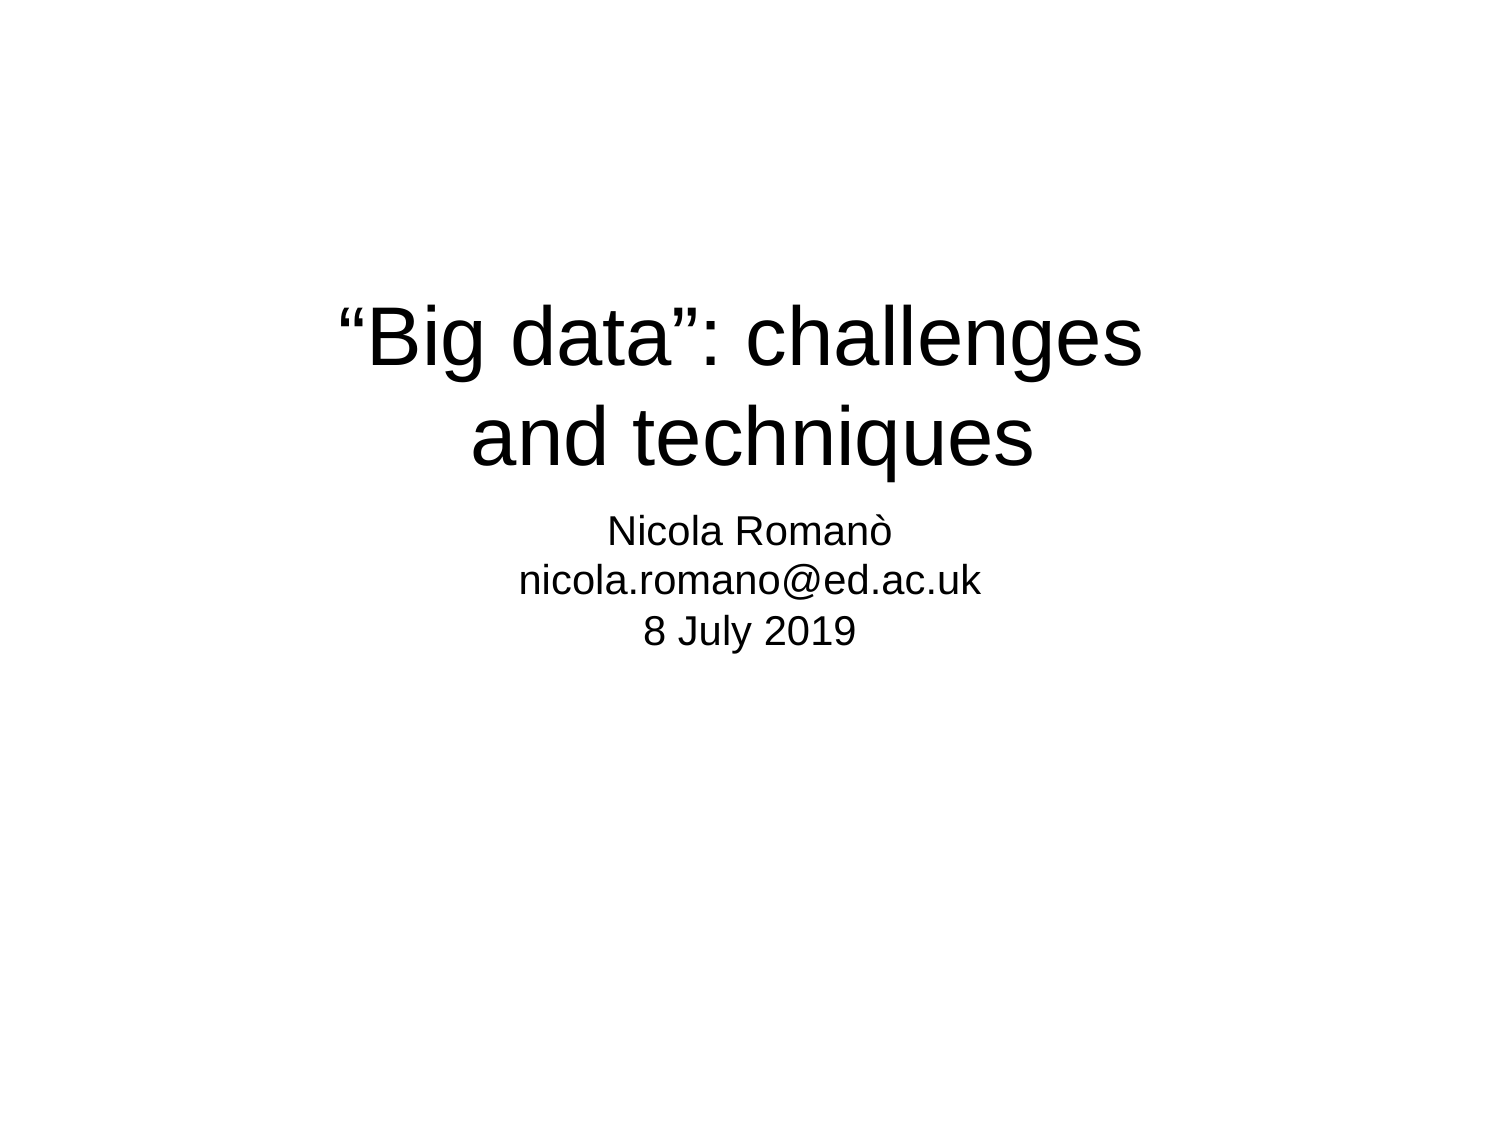

“Big data”: challenges
and techniques
Nicola Romanò
nicola.romano@ed.ac.uk
8 July 2019